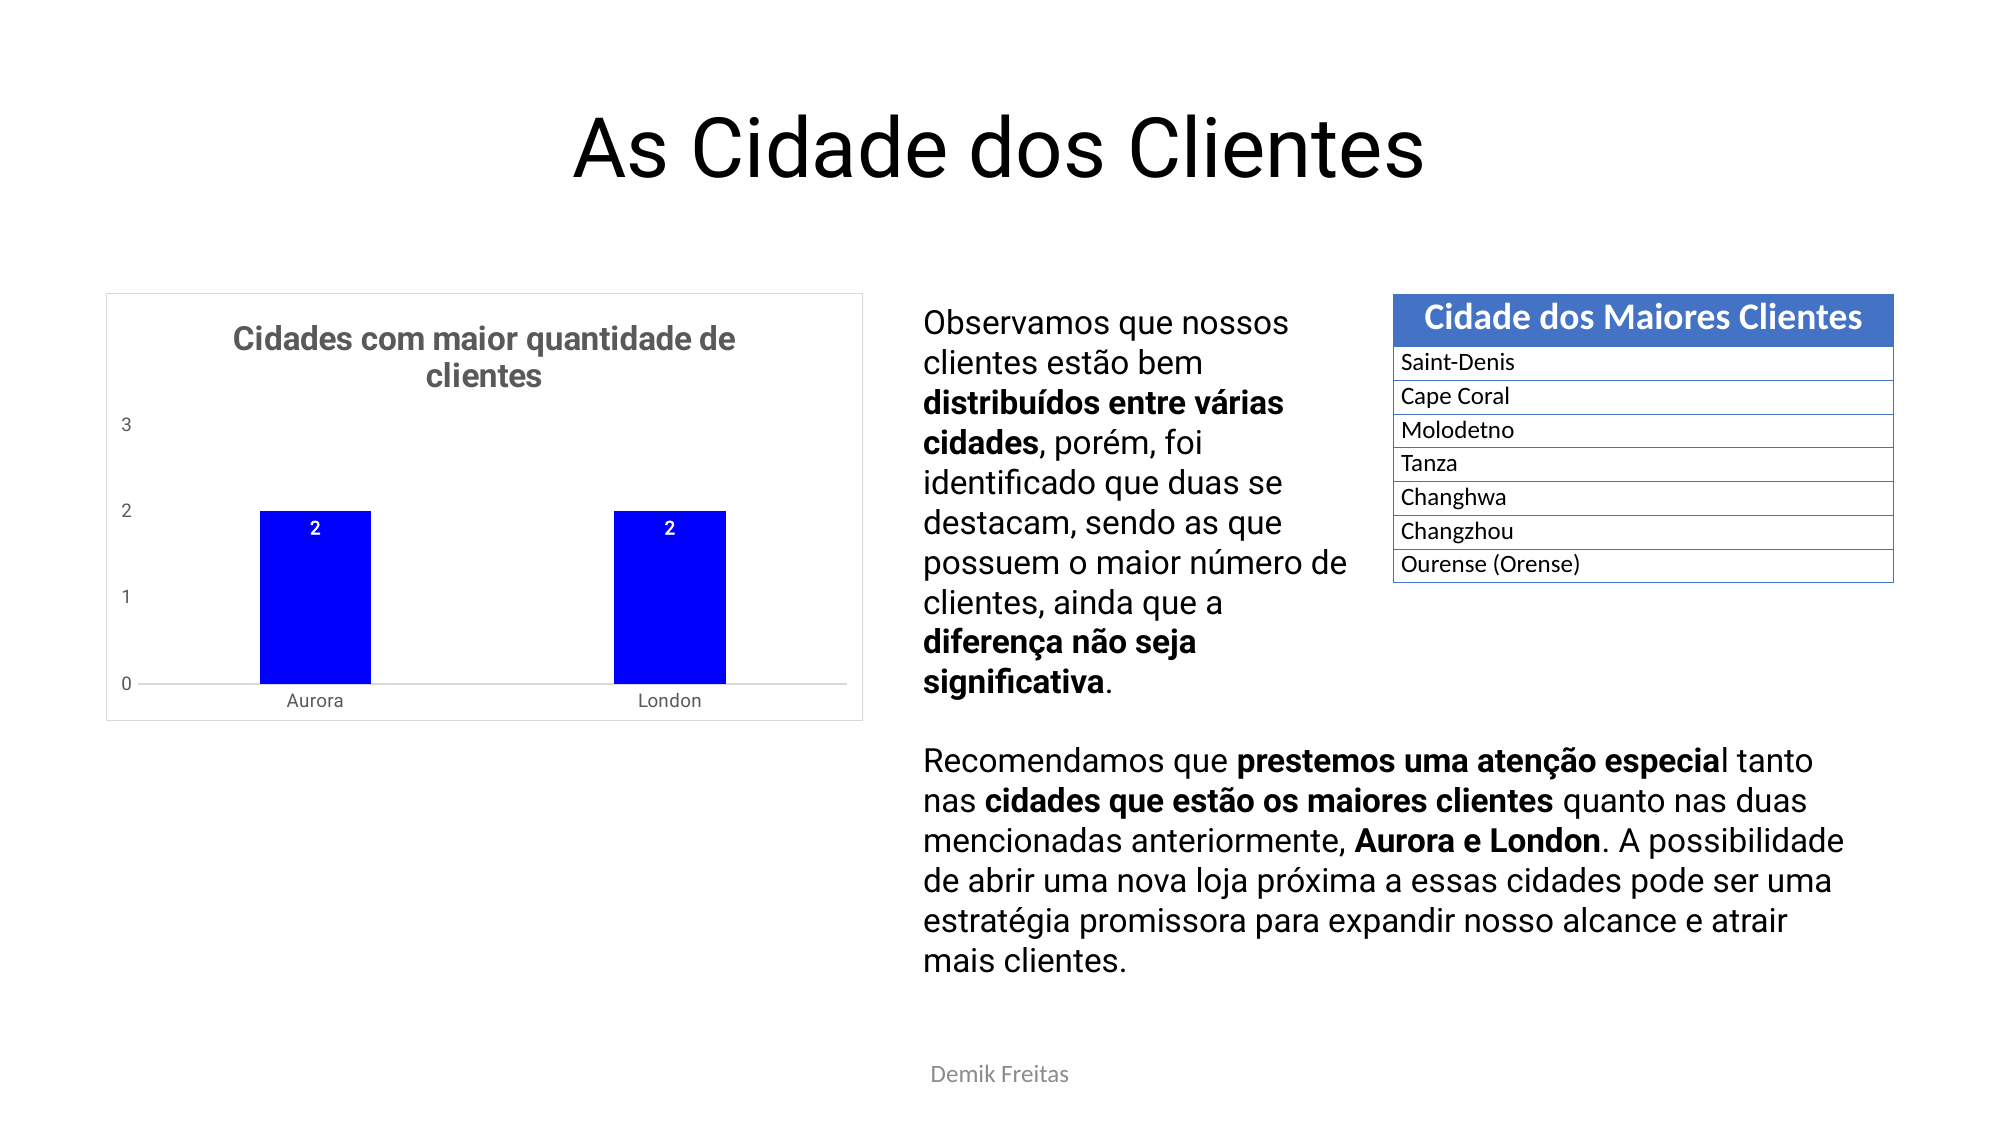

As Cidade dos Clientes

### Chart: Cidades com maior quantidade de clientes

| Category | qte_clientes |
|---|---|
| Aurora | 2.0 |
| London | 2.0 |
| Cidade dos Maiores Clientes |
| --- |
| Saint-Denis |
| Cape Coral |
| Molodetno |
| Tanza |
| Changhwa |
| Changzhou |
| Ourense (Orense) |
Observamos que nossos clientes estão bem distribuídos entre várias cidades, porém, foi identificado que duas se destacam, sendo as que possuem o maior número de clientes, ainda que a diferença não seja significativa.
Recomendamos que prestemos uma atenção especial tanto nas cidades que estão os maiores clientes quanto nas duas mencionadas anteriormente, Aurora e London. A possibilidade de abrir uma nova loja próxima a essas cidades pode ser uma estratégia promissora para expandir nosso alcance e atrair mais clientes.

Demik Freitas